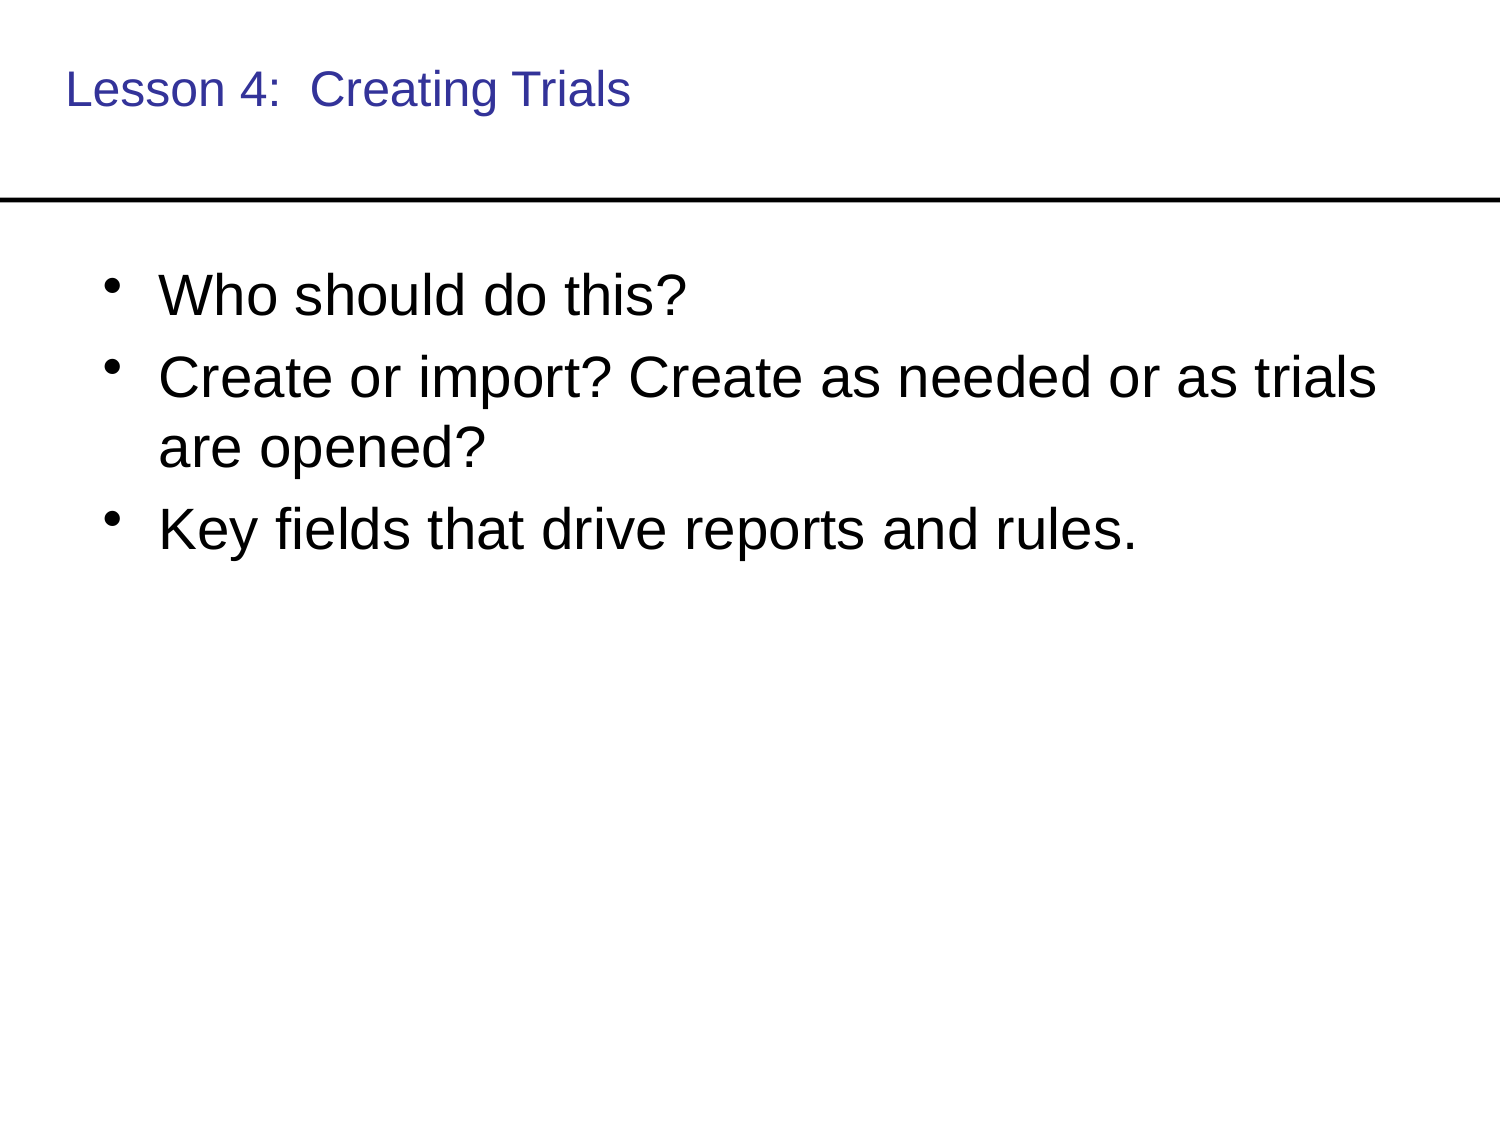

# Lesson 4:  Creating Trials
Who should do this?
Create or import? Create as needed or as trials are opened?
Key fields that drive reports and rules.